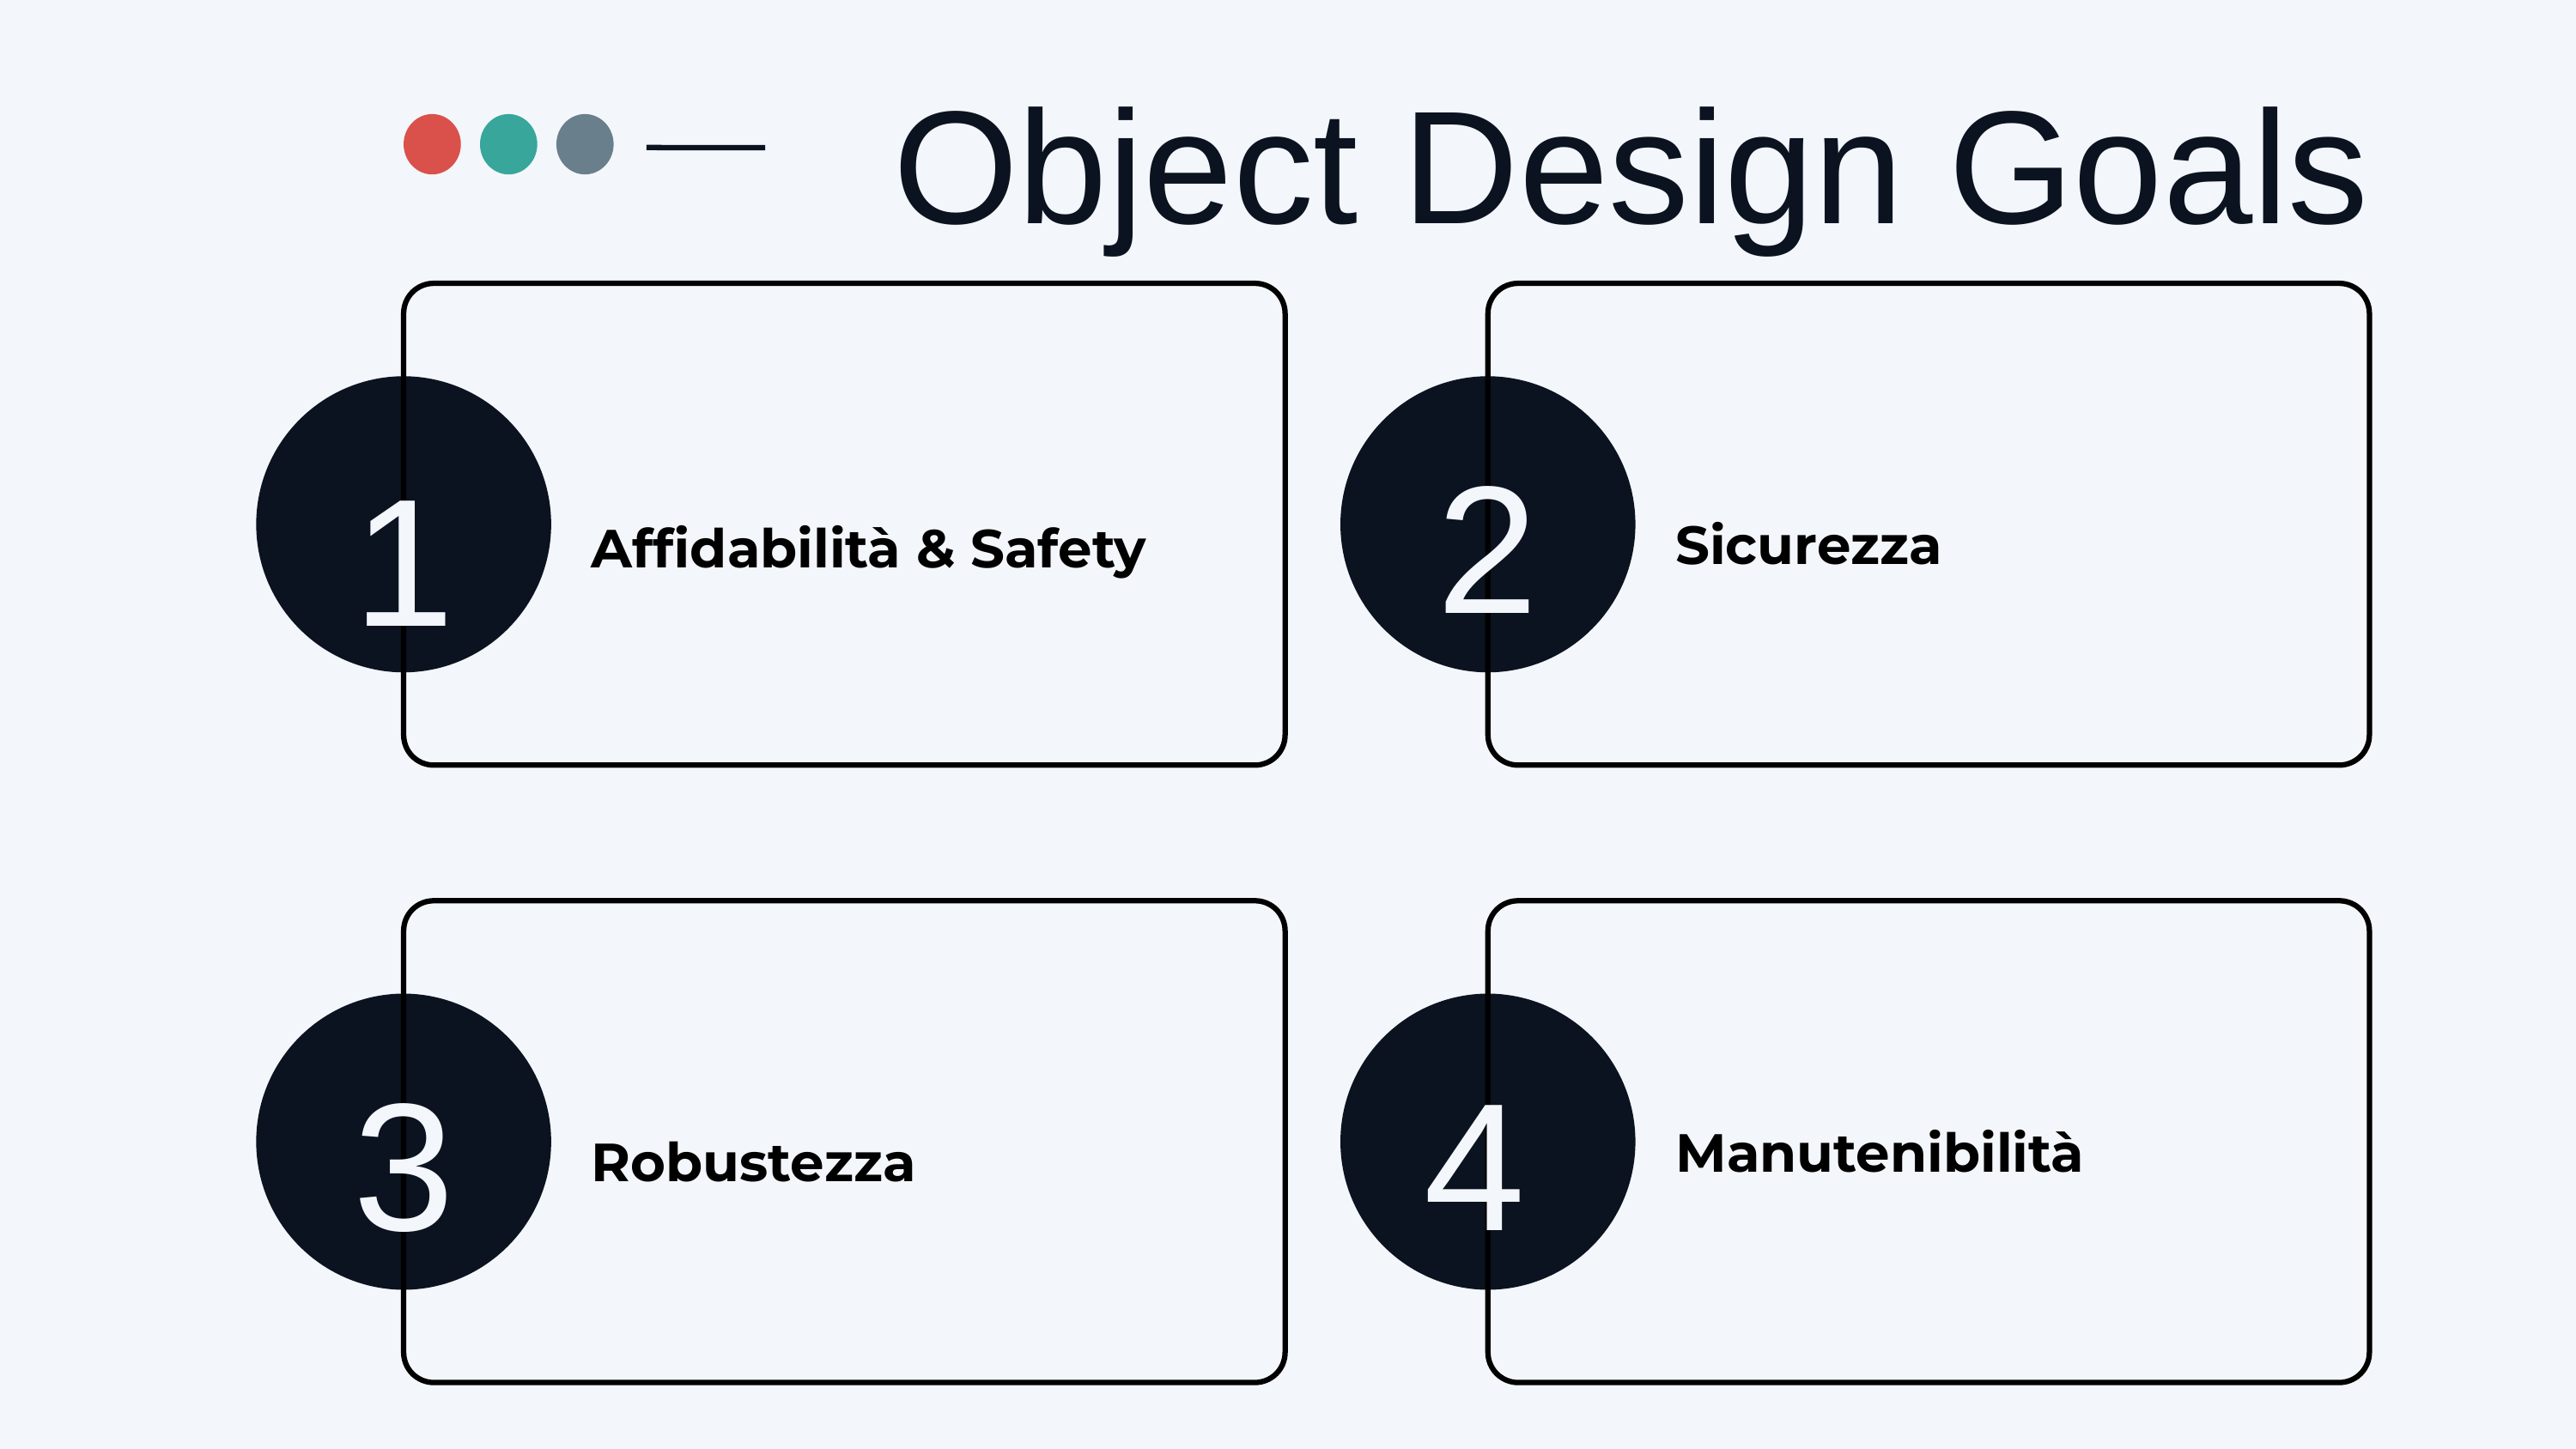

Object Design Goals

1
2
Sicurezza
Affidabilità & Safety

3
4

Manutenibilità
Robustezza